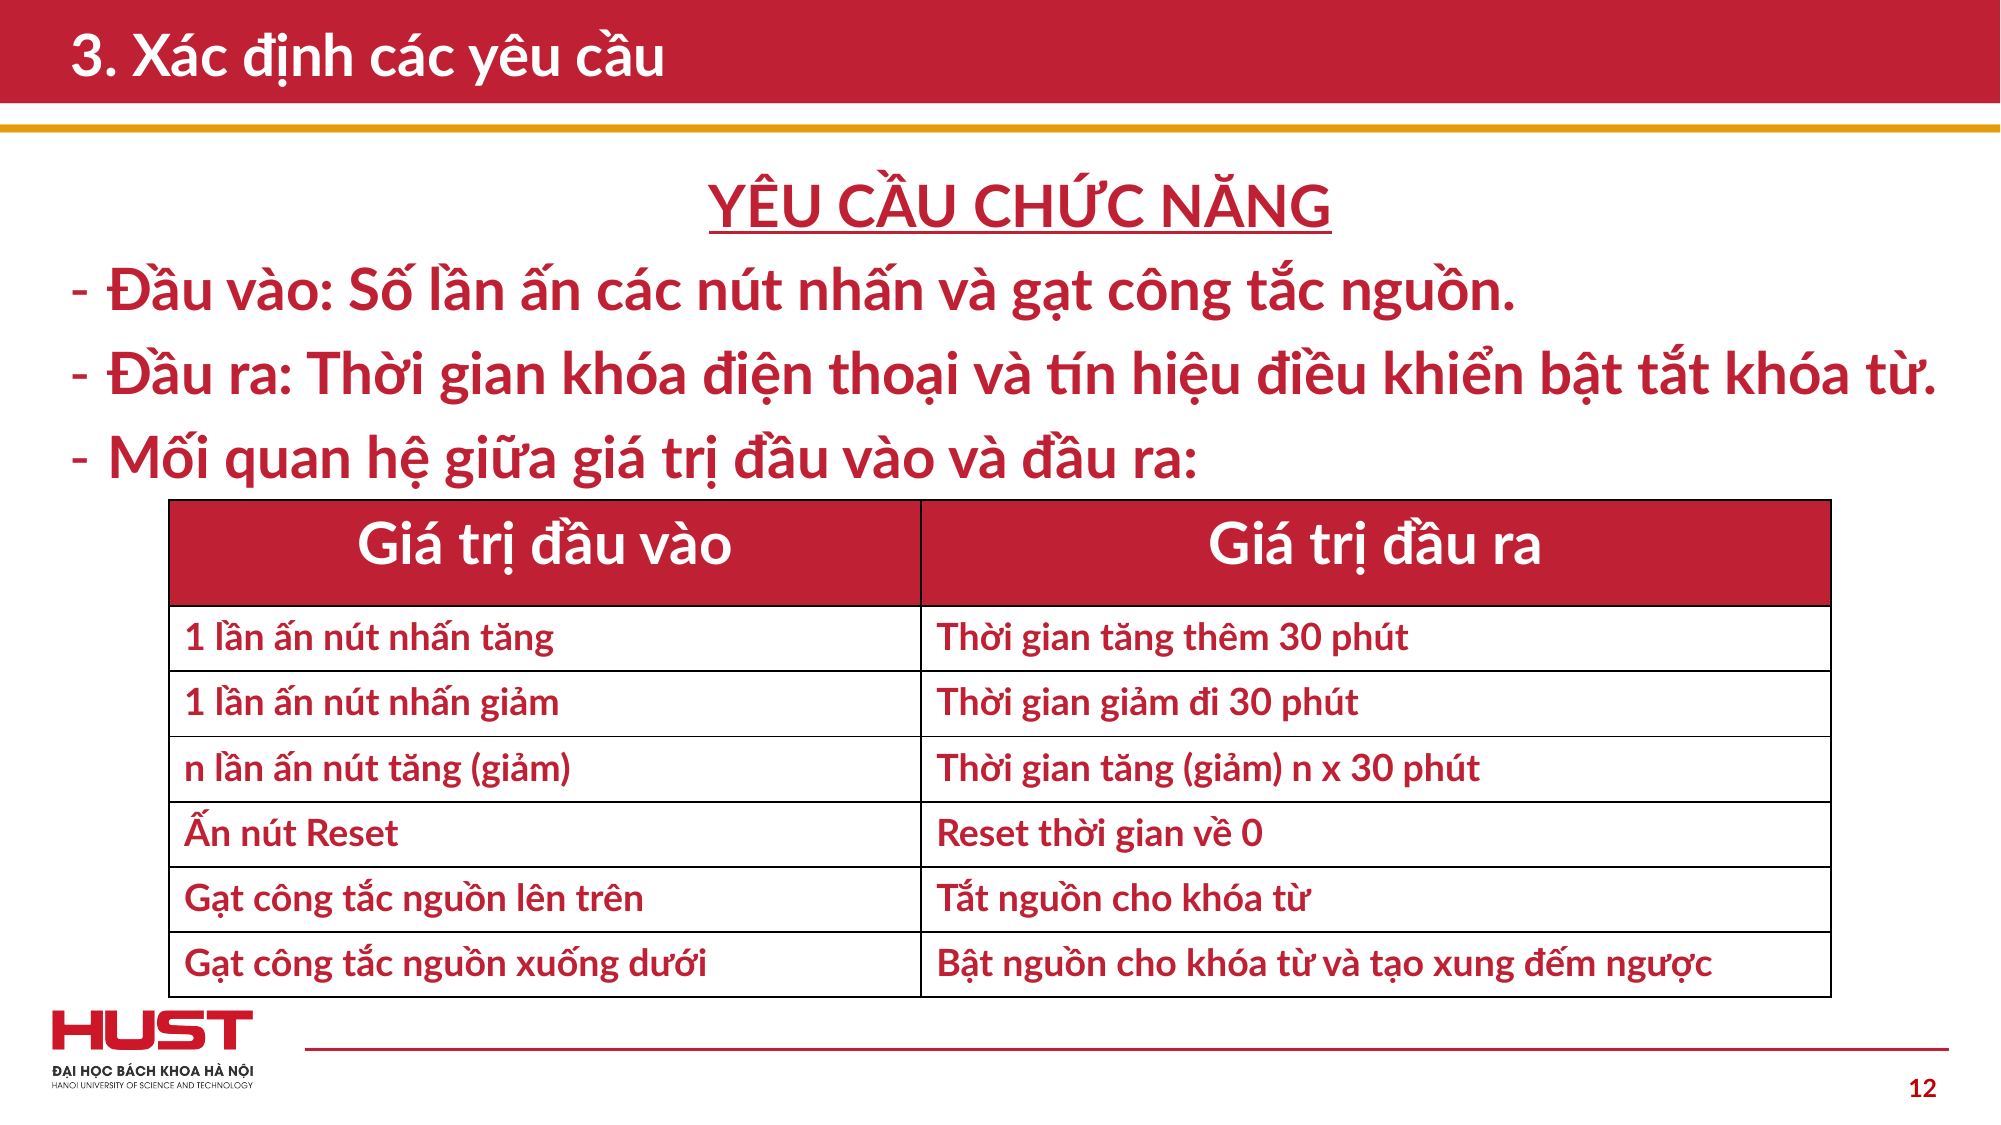

# 3. Xác định các yêu cầu
YÊU CẦU CHỨC NĂNG
Đầu vào: Số lần ấn các nút nhấn và gạt công tắc nguồn.
Đầu ra: Thời gian khóa điện thoại và tín hiệu điều khiển bật tắt khóa từ.
Mối quan hệ giữa giá trị đầu vào và đầu ra:

| Giá trị đầu vào | Giá trị đầu ra |
| --- | --- |
| 1 lần ấn nút nhấn tăng | Thời gian tăng thêm 30 phút |
| 1 lần ấn nút nhấn giảm | Thời gian giảm đi 30 phút |
| n lần ấn nút tăng (giảm) | Thời gian tăng (giảm) n x 30 phút |
| Ấn nút Reset | Reset thời gian về 0 |
| Gạt công tắc nguồn lên trên | Tắt nguồn cho khóa từ |
| Gạt công tắc nguồn xuống dưới | Bật nguồn cho khóa từ và tạo xung đếm ngược |
12